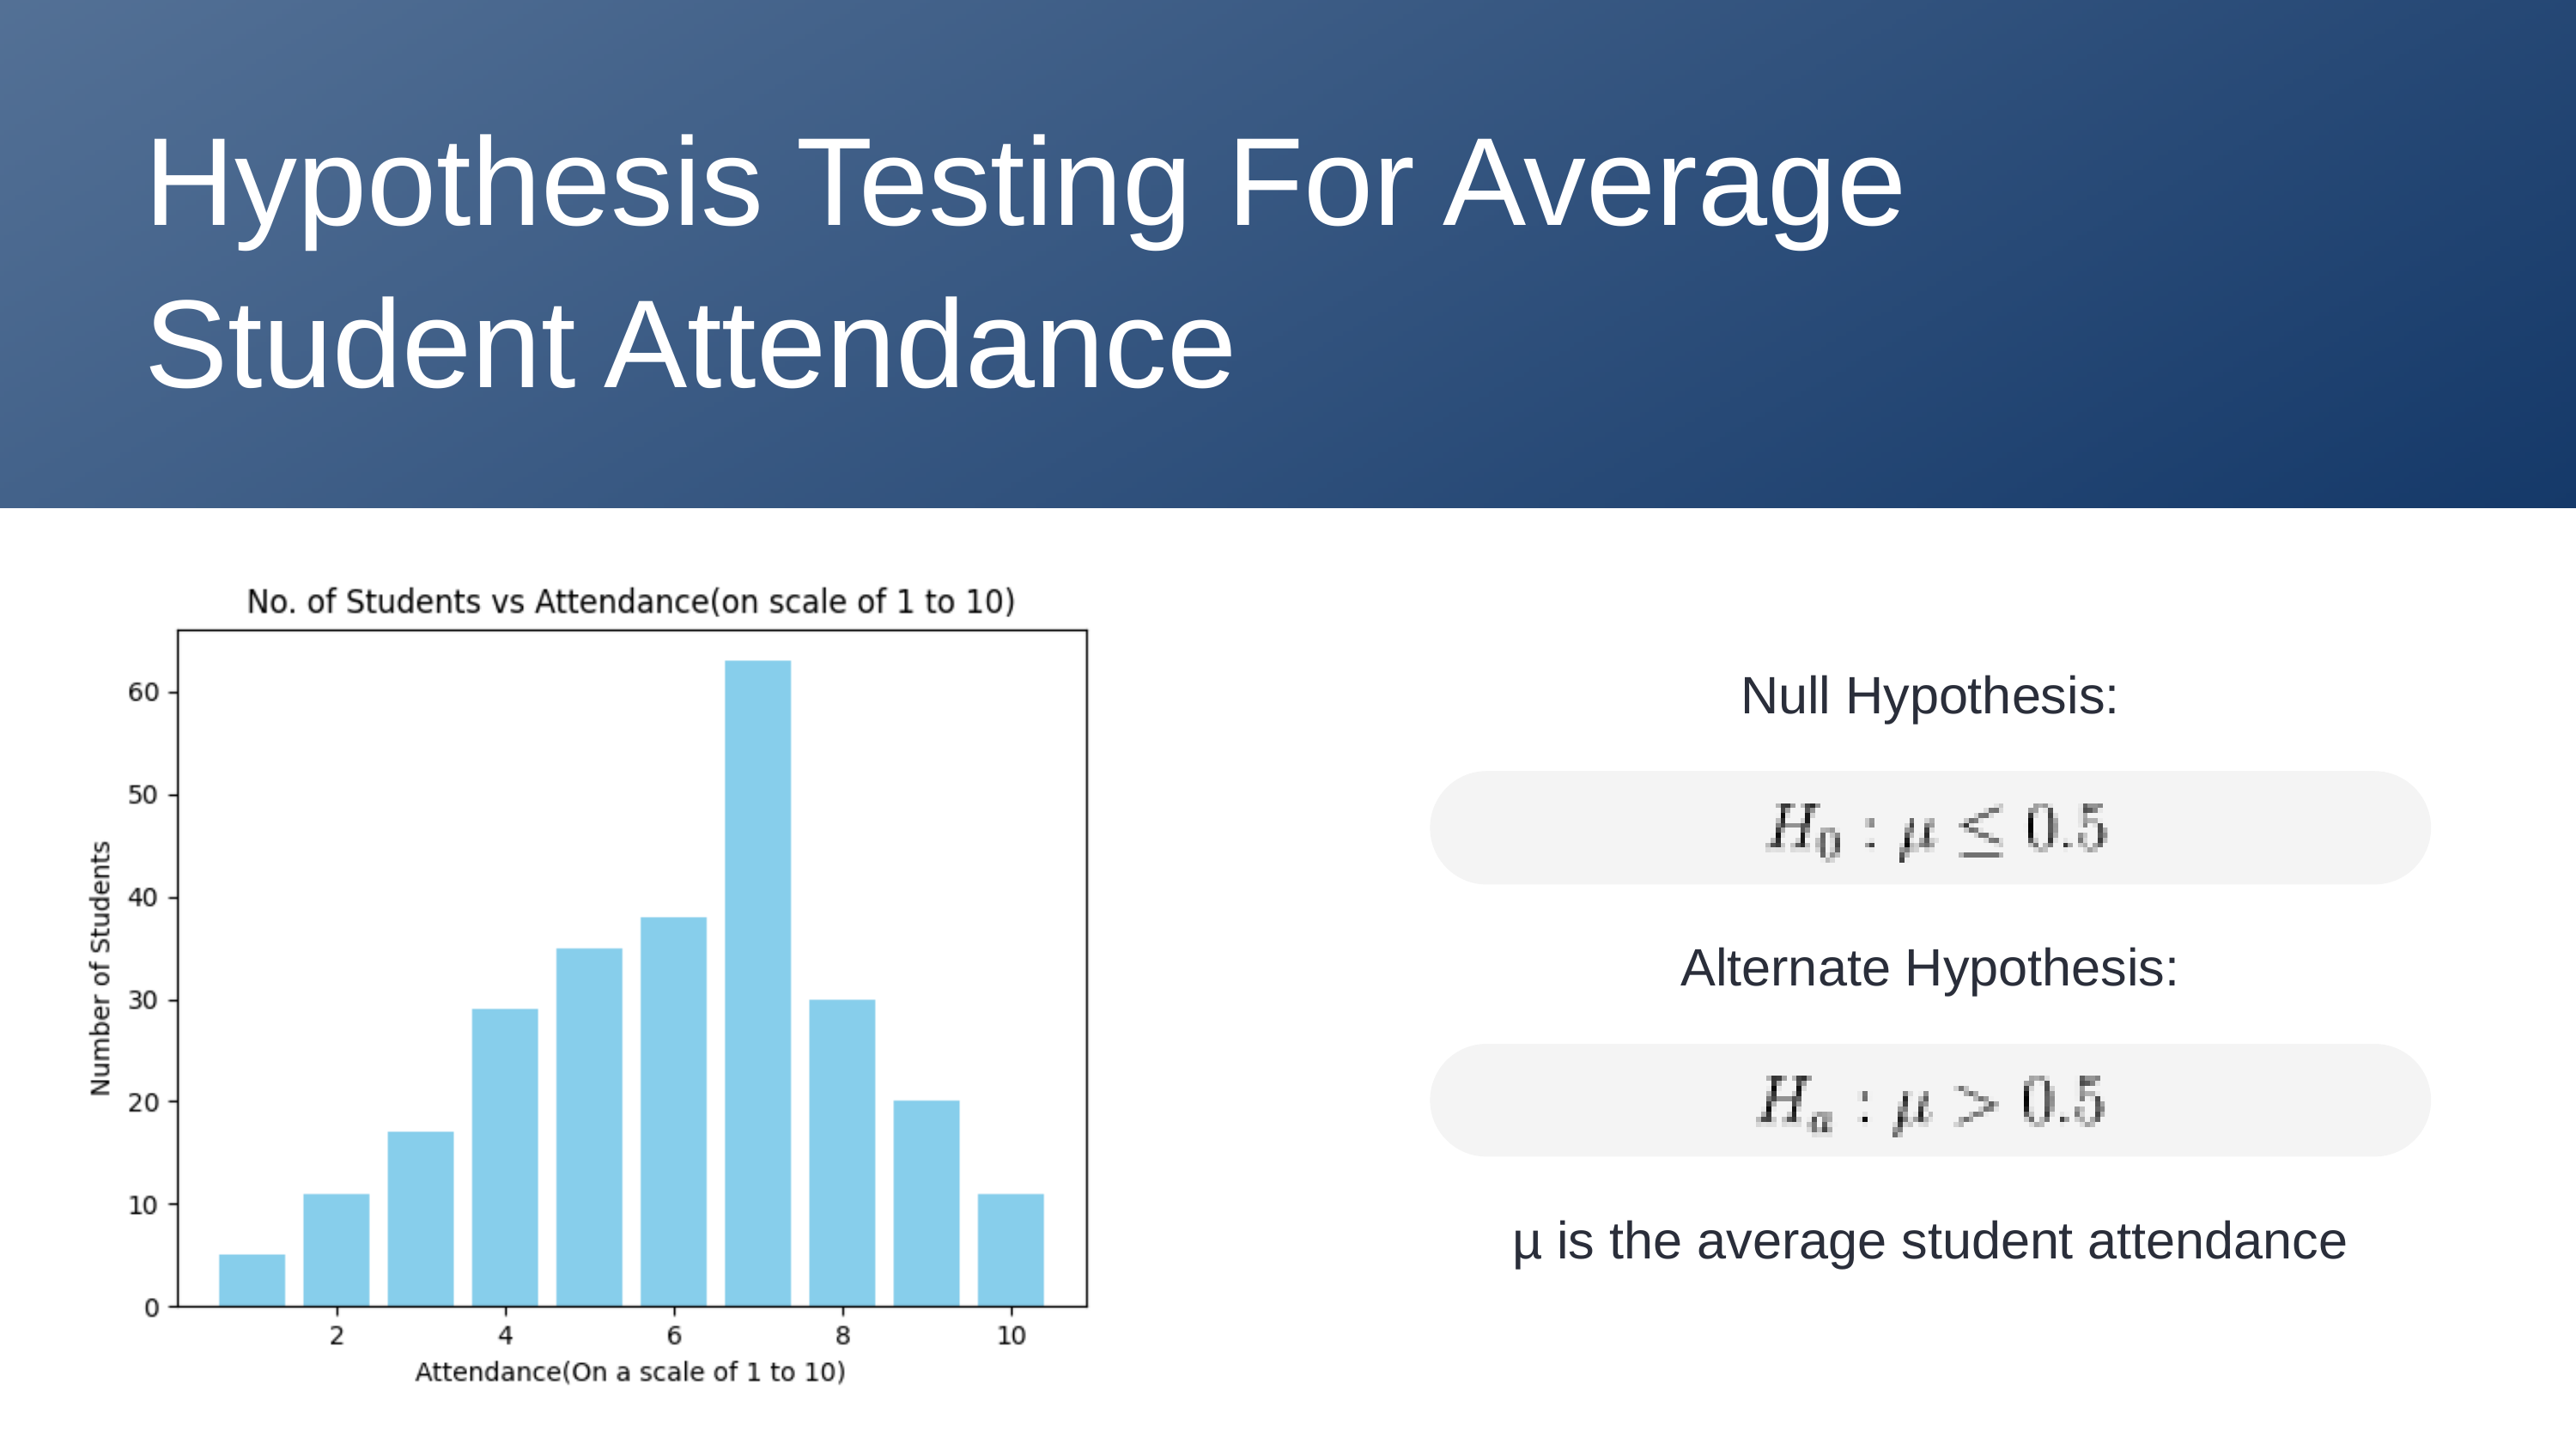

Hypothesis Testing For Average Student Attendance

Null Hypothesis:

Alternate Hypothesis:

µ is the average student attendance